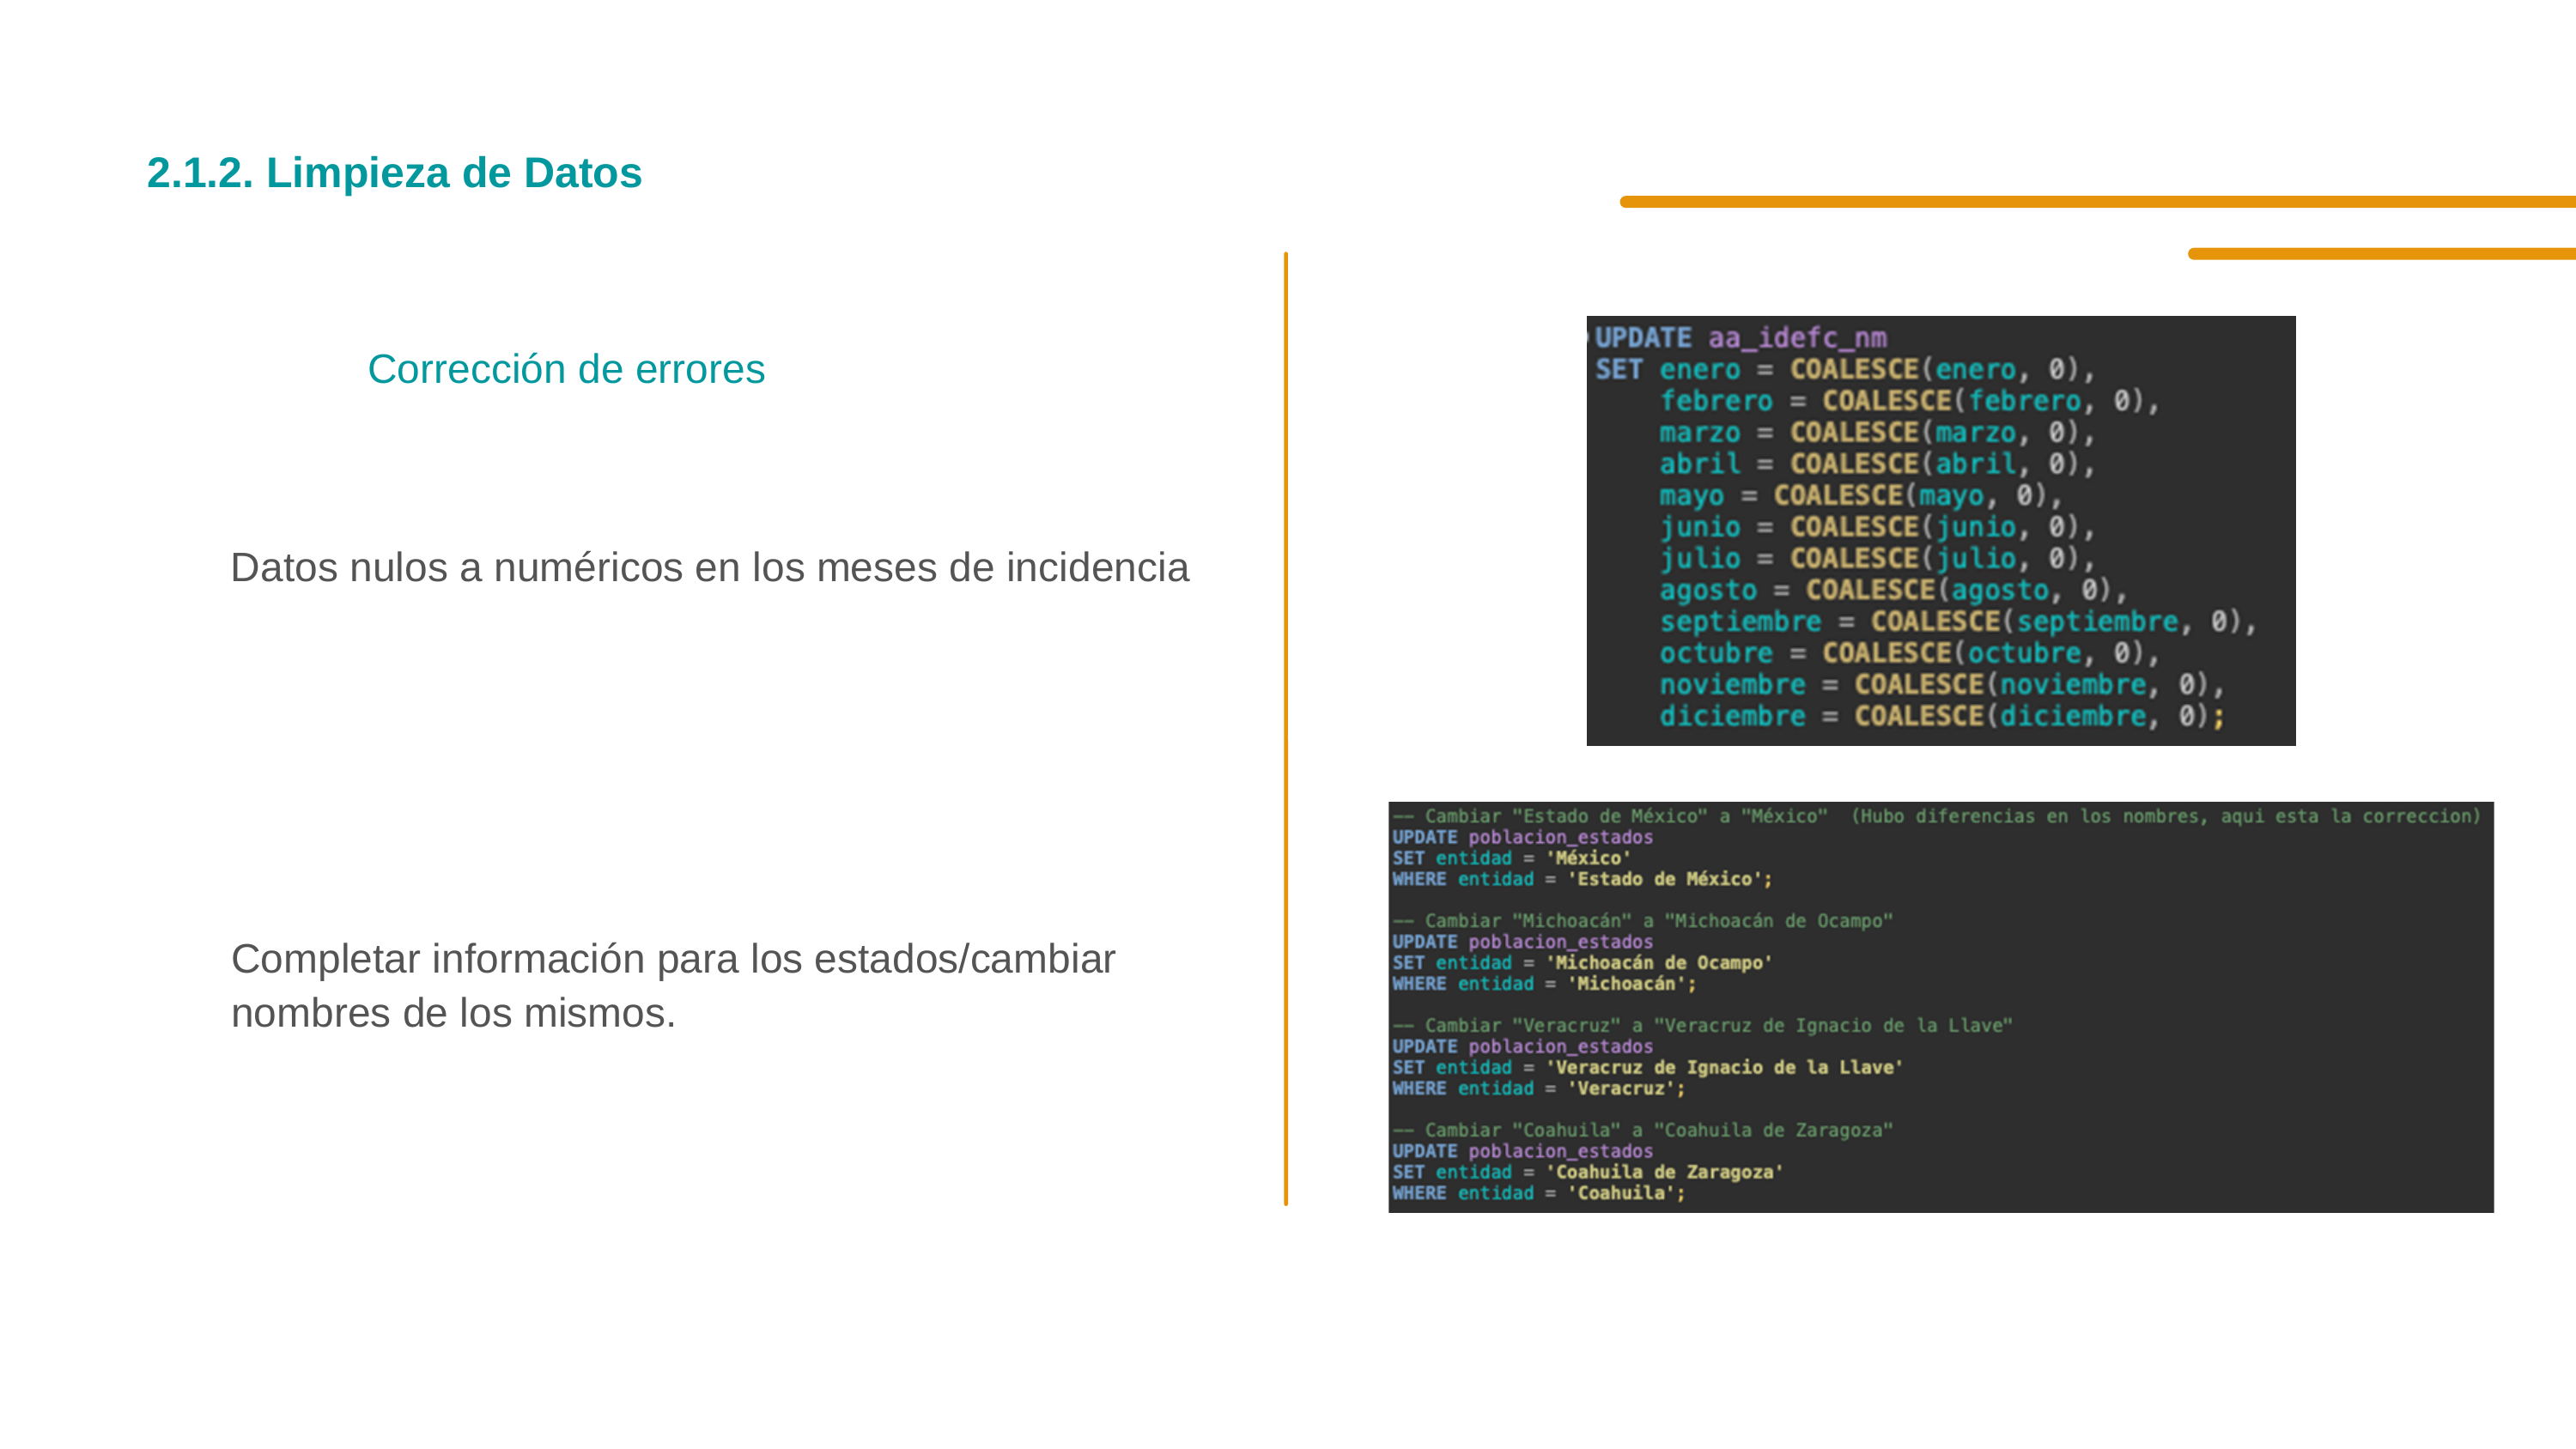

2.1.2. Limpieza de Datos

Corrección de errores
Datos nulos a numéricos en los meses de incidencia

Completar información para los estados/cambiar nombres de los mismos.